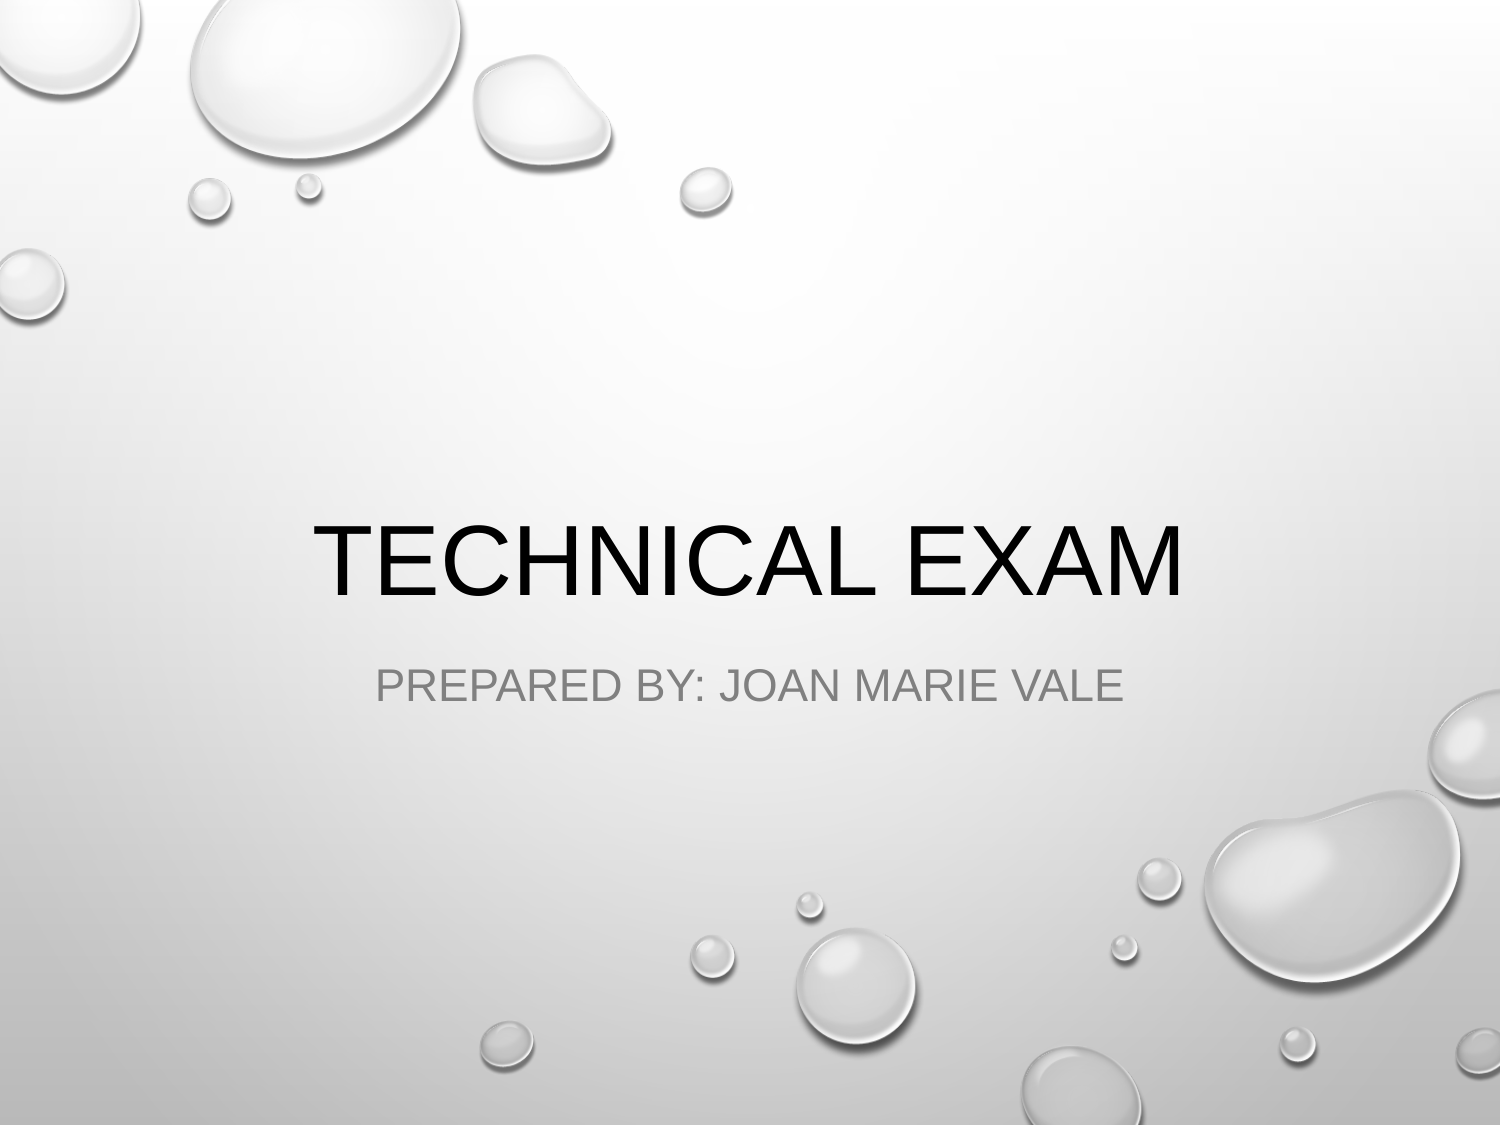

# Technical Exam
Prepared by: Joan Marie Vale